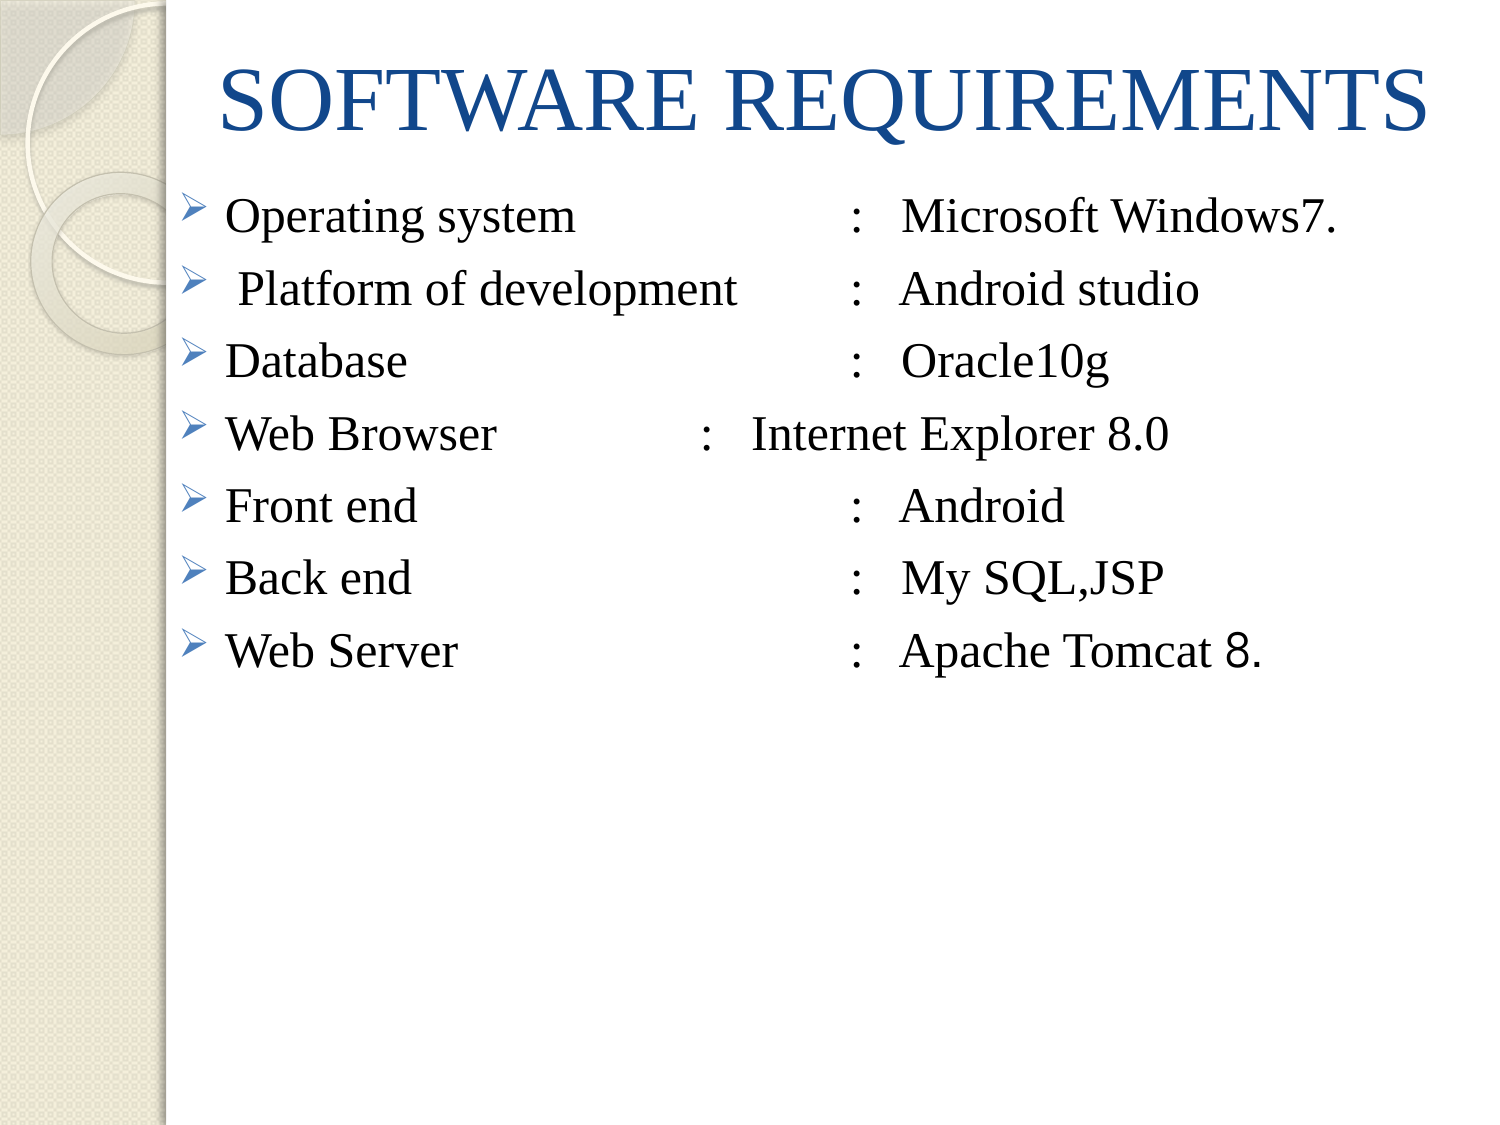

# SOFTWARE REQUIREMENTS
Operating system		  :   Microsoft Windows7.
 Platform of development 	  :   Android studio
Database		              :   Oracle10g
Web Browser		  :   Internet Explorer 8.0
Front end			  :   Android
Back end			  :   My SQL,JSP
Web Server		              :   Apache Tomcat 8.